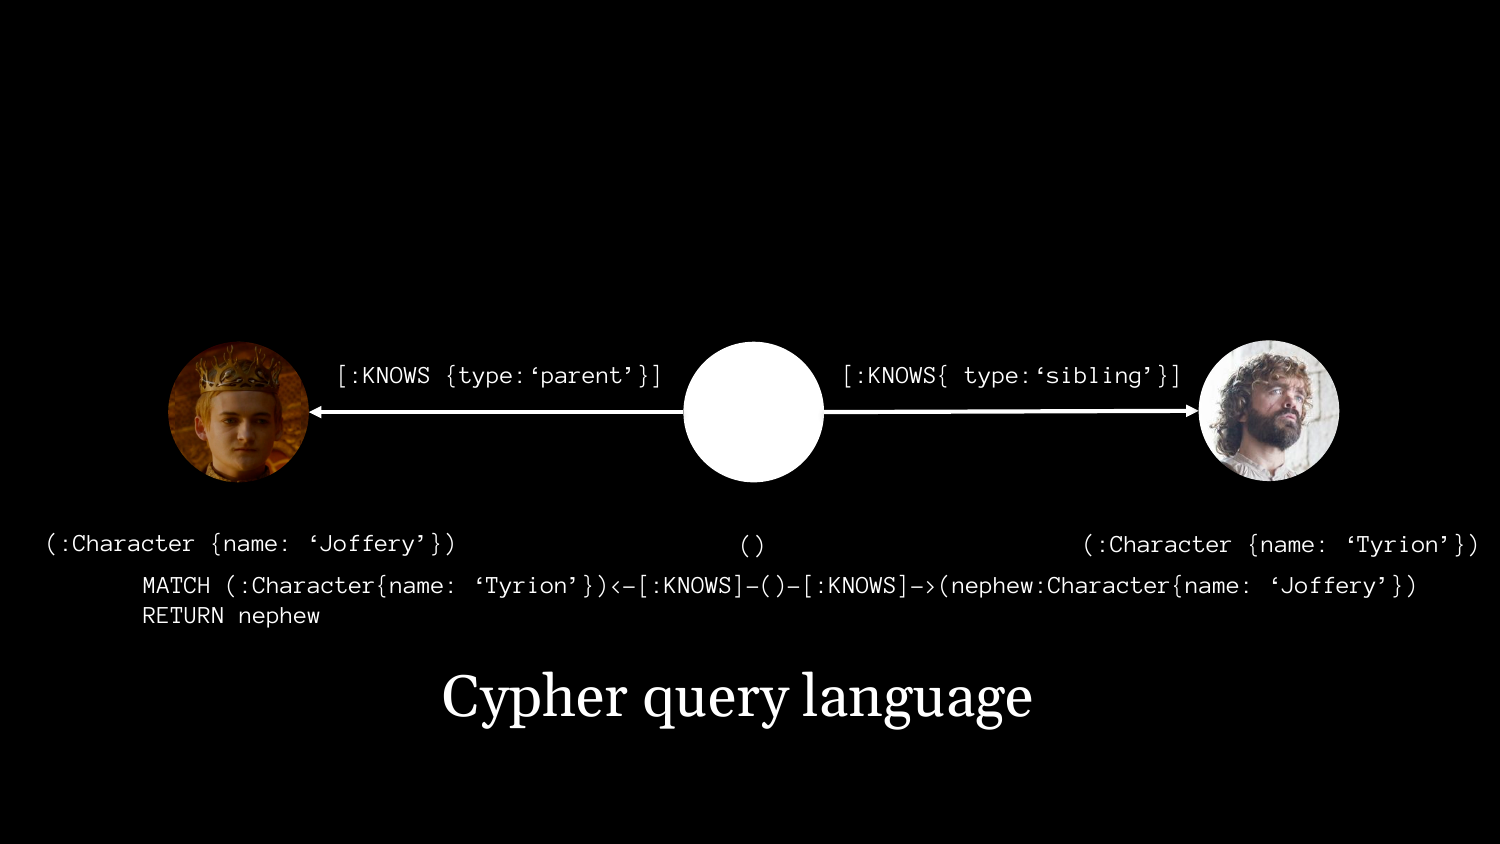

[:KNOWS {type:‘parent’}]
[:KNOWS{ type:‘sibling’}]
(:Character {name: ‘Joffery’})
(:Character {name: ‘Tyrion’})
()
MATCH (:Character{name: ‘Tyrion’})<-[:KNOWS]-()-[:KNOWS]->(nephew:Character{name: ‘Joffery’})
RETURN nephew
Cypher query language